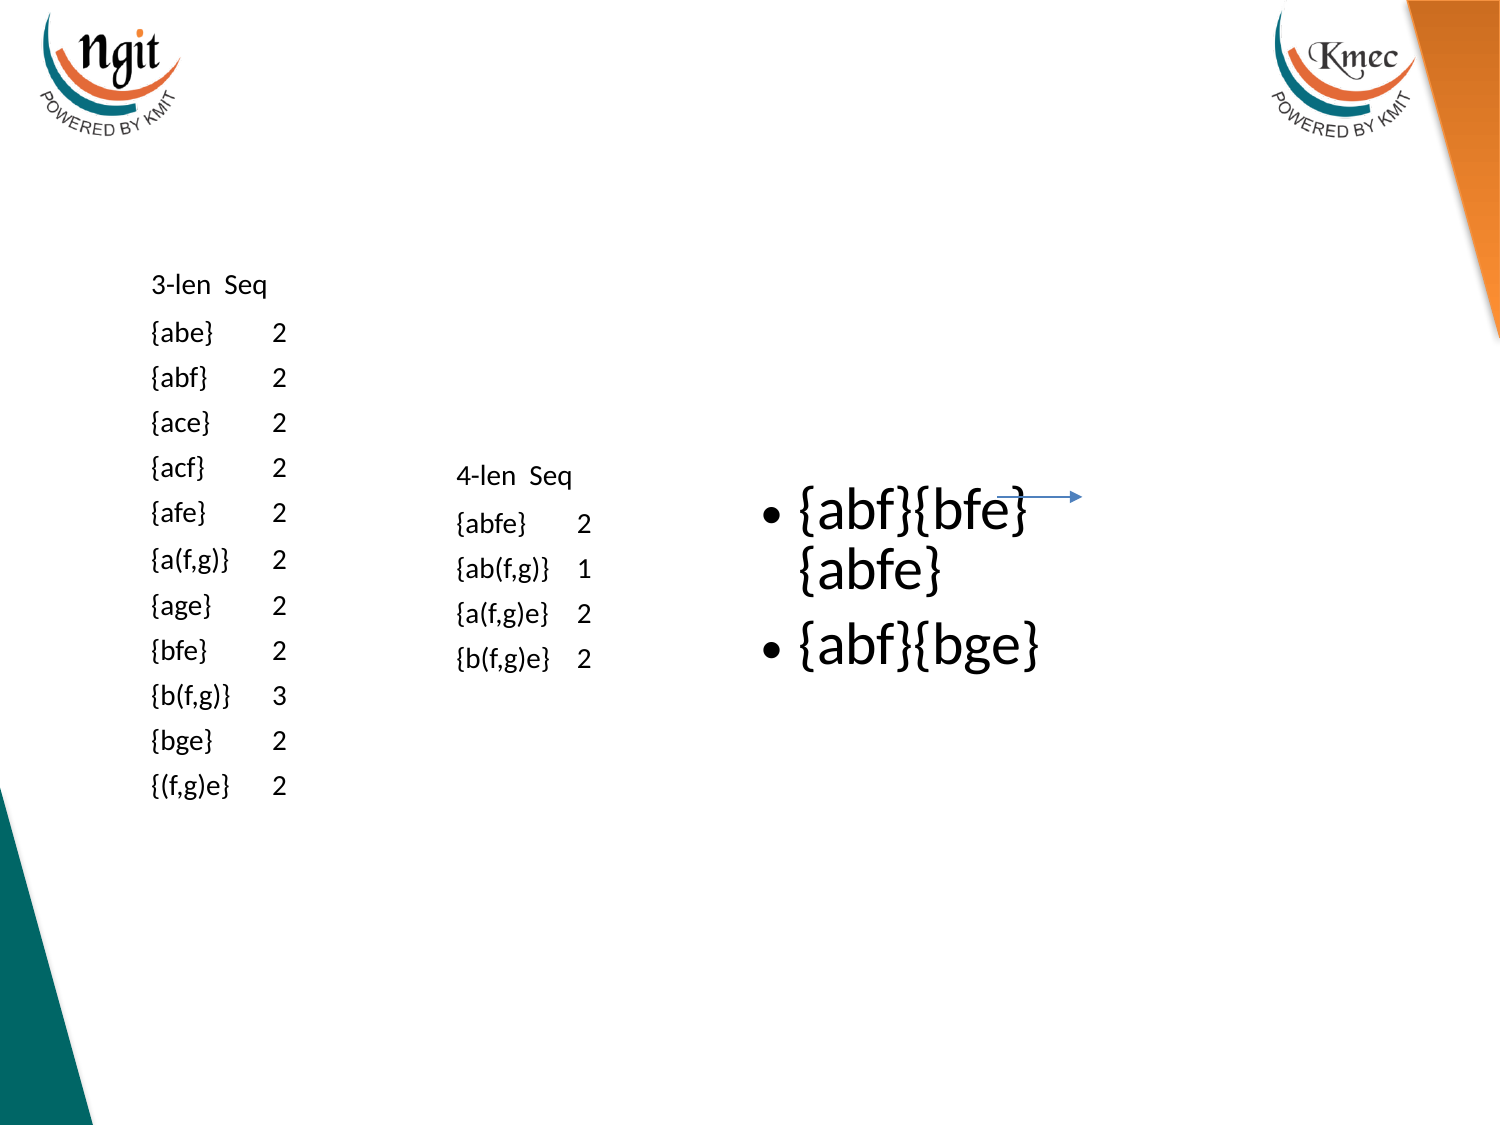

| 3-len Seq |  |
| --- | --- |
| {abe} | 2 |
| {abf} | 2 |
| {ace} | 2 |
| {acf} | 2 |
| {afe} | 2 |
| {a(f,g)} | 2 |
| {age} | 2 |
| {bfe} | 2 |
| {b(f,g)} | 3 |
| {bge} | 2 |
| {(f,g)e} | 2 |

{abf}{bfe}               {abfe}
{abf}{bge}
| 4-len Seq |  |
| --- | --- |
| {abfe} | 2 |
| {ab(f,g)} | 1 |
| {a(f,g)e} | 2 |
| {b(f,g)e} | 2 |